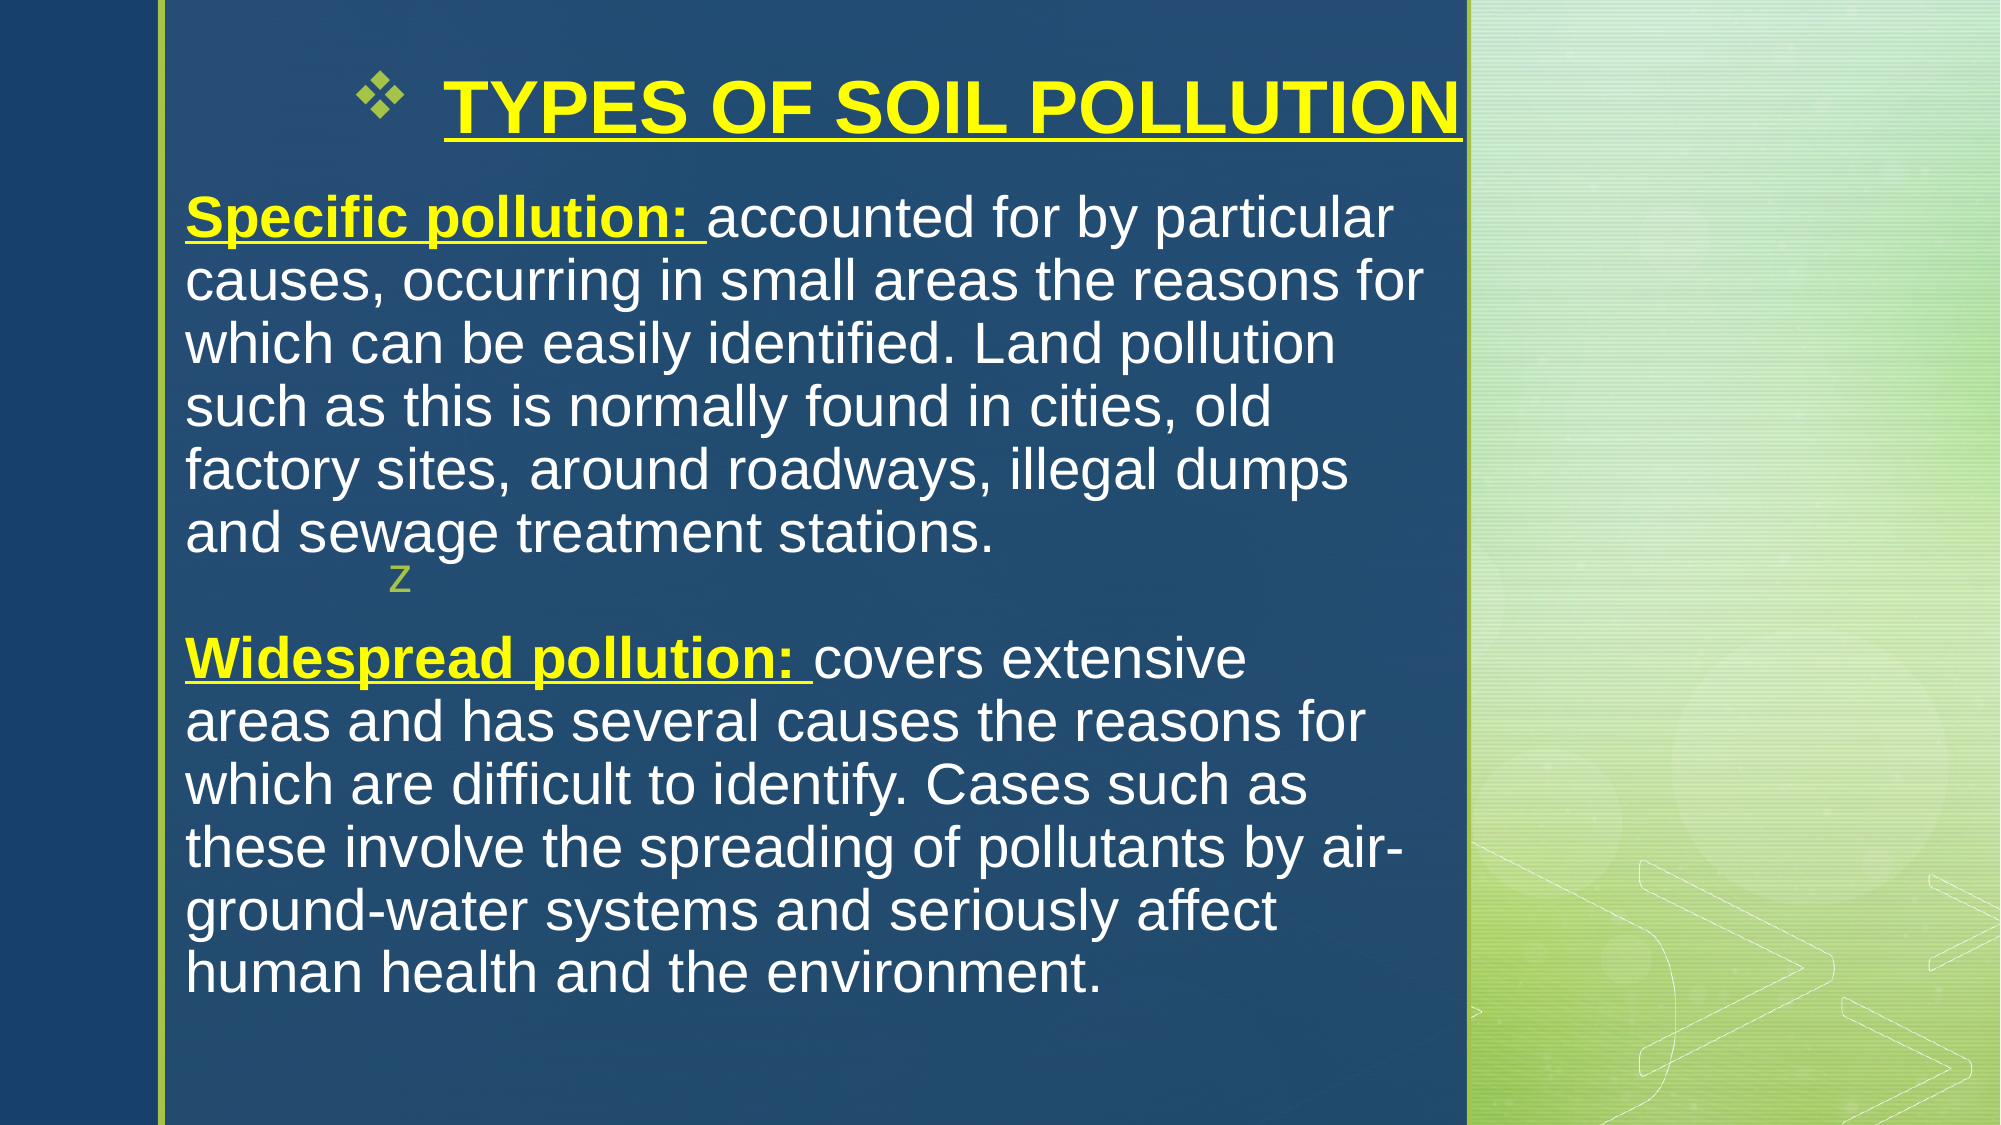

TYPES OF SOIL POLLUTION

# Specific pollution: accounted for by particular causes, occurring in small areas the reasons for which can be easily identified. Land pollution such as this is normally found in cities, old factory sites, around roadways, illegal dumps and sewage treatment stations. Widespread pollution: covers extensive areas and has several causes the reasons for which are difficult to identify. Cases such as these involve the spreading of pollutants by air-ground-water systems and seriously affect human health and the environment.